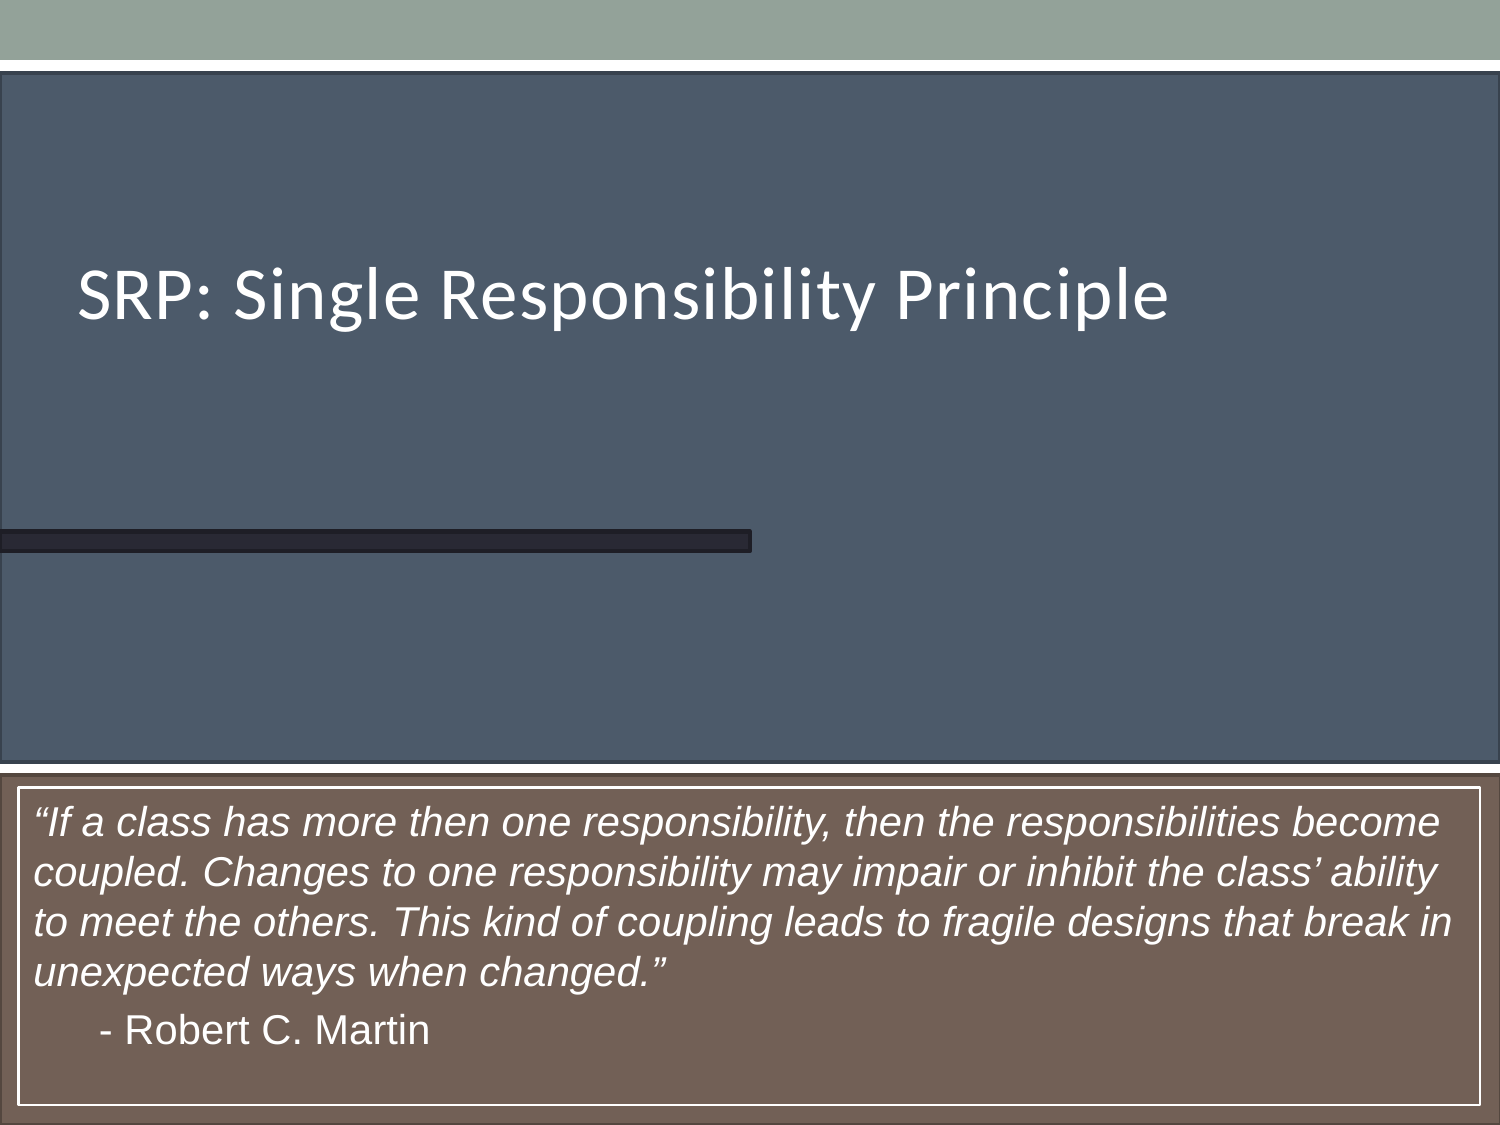

SRP: Single Responsibility Principle

“If a class has more then one responsibility, then the responsibilities become coupled. Changes to one responsibility may impair or inhibit the class’ ability to meet the others. This kind of coupling leads to fragile designs that break in unexpected ways when changed.”
- Robert C. Martin